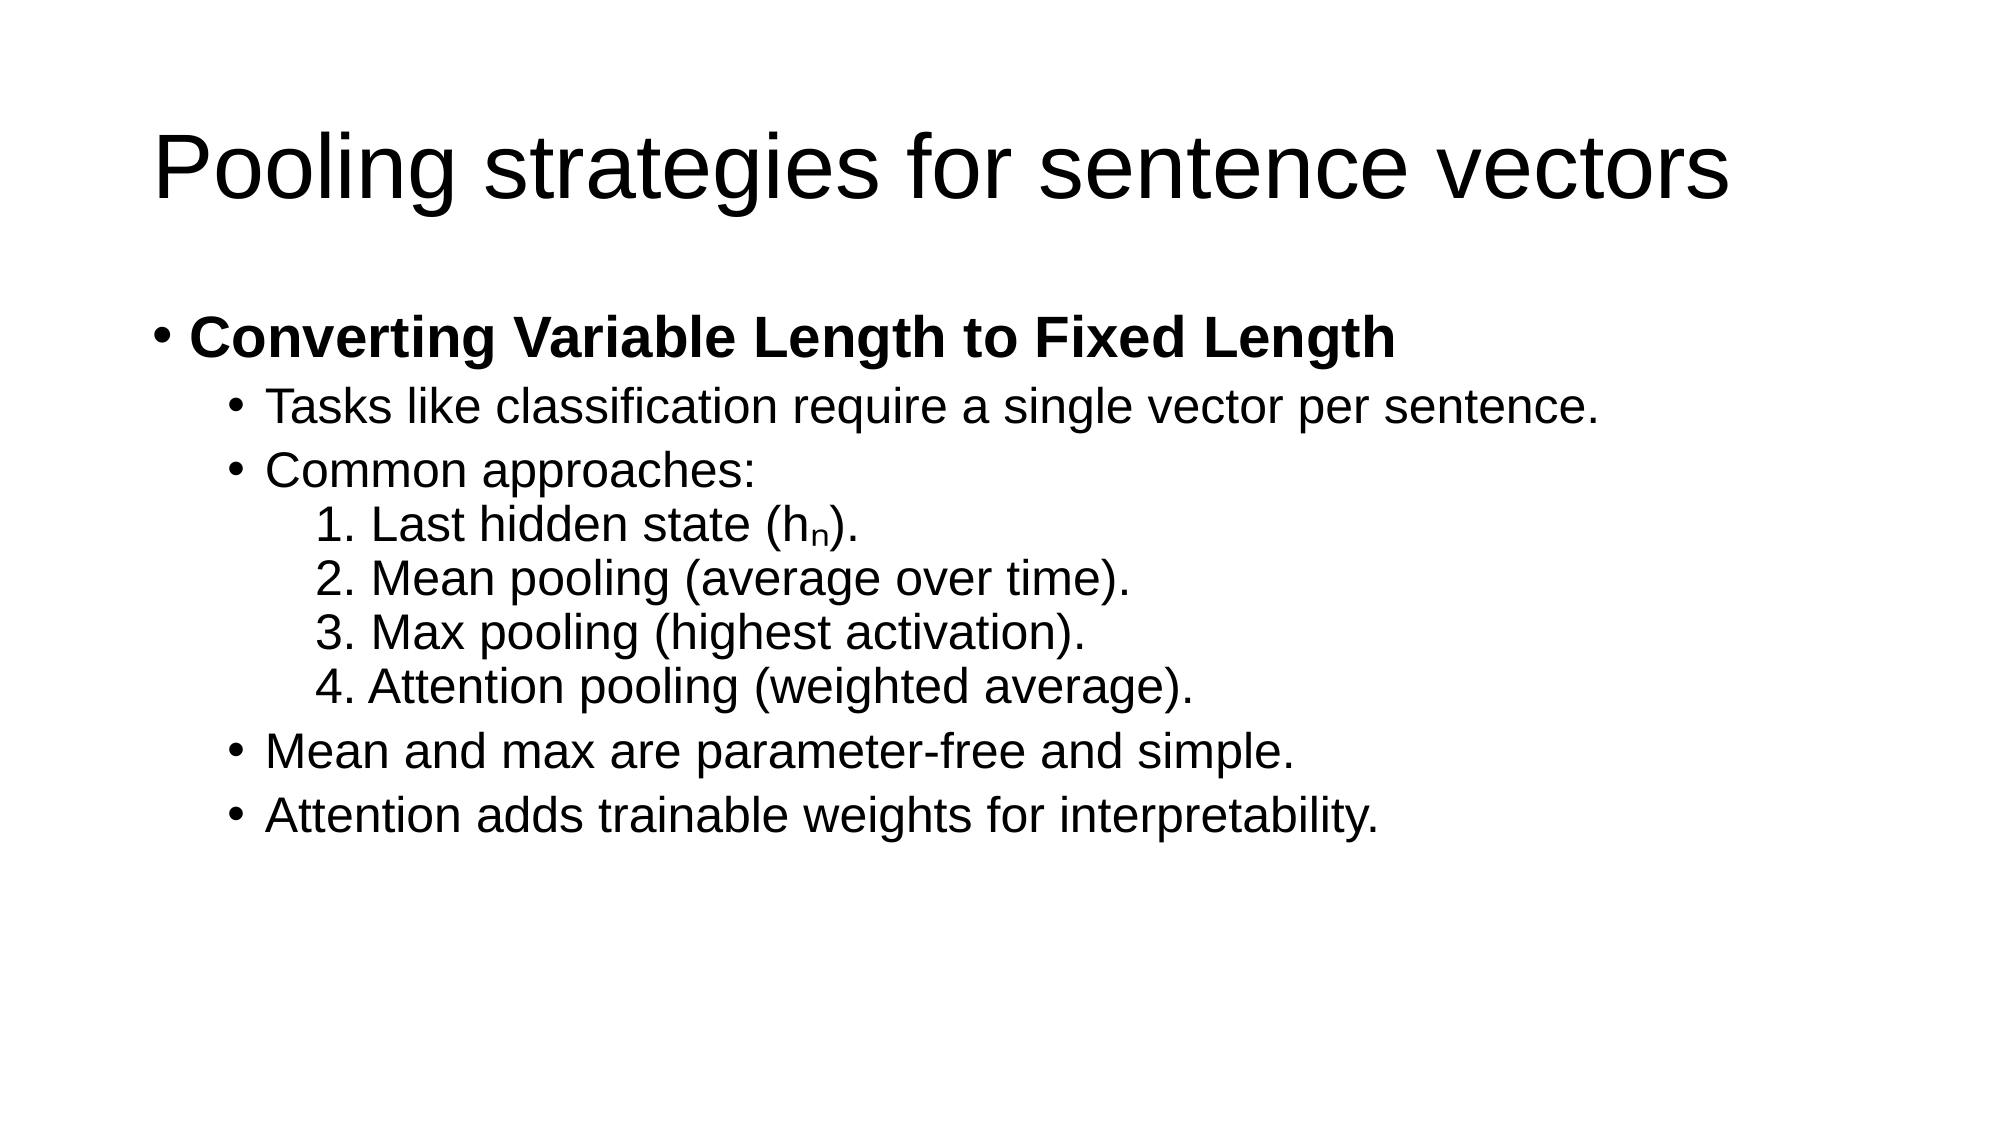

# Pooling strategies for sentence vectors
Converting Variable Length to Fixed Length
Tasks like classification require a single vector per sentence.
Common approaches:
 1. Last hidden state (hₙ).
 2. Mean pooling (average over time).
 3. Max pooling (highest activation).
 4. Attention pooling (weighted average).
Mean and max are parameter-free and simple.
Attention adds trainable weights for interpretability.